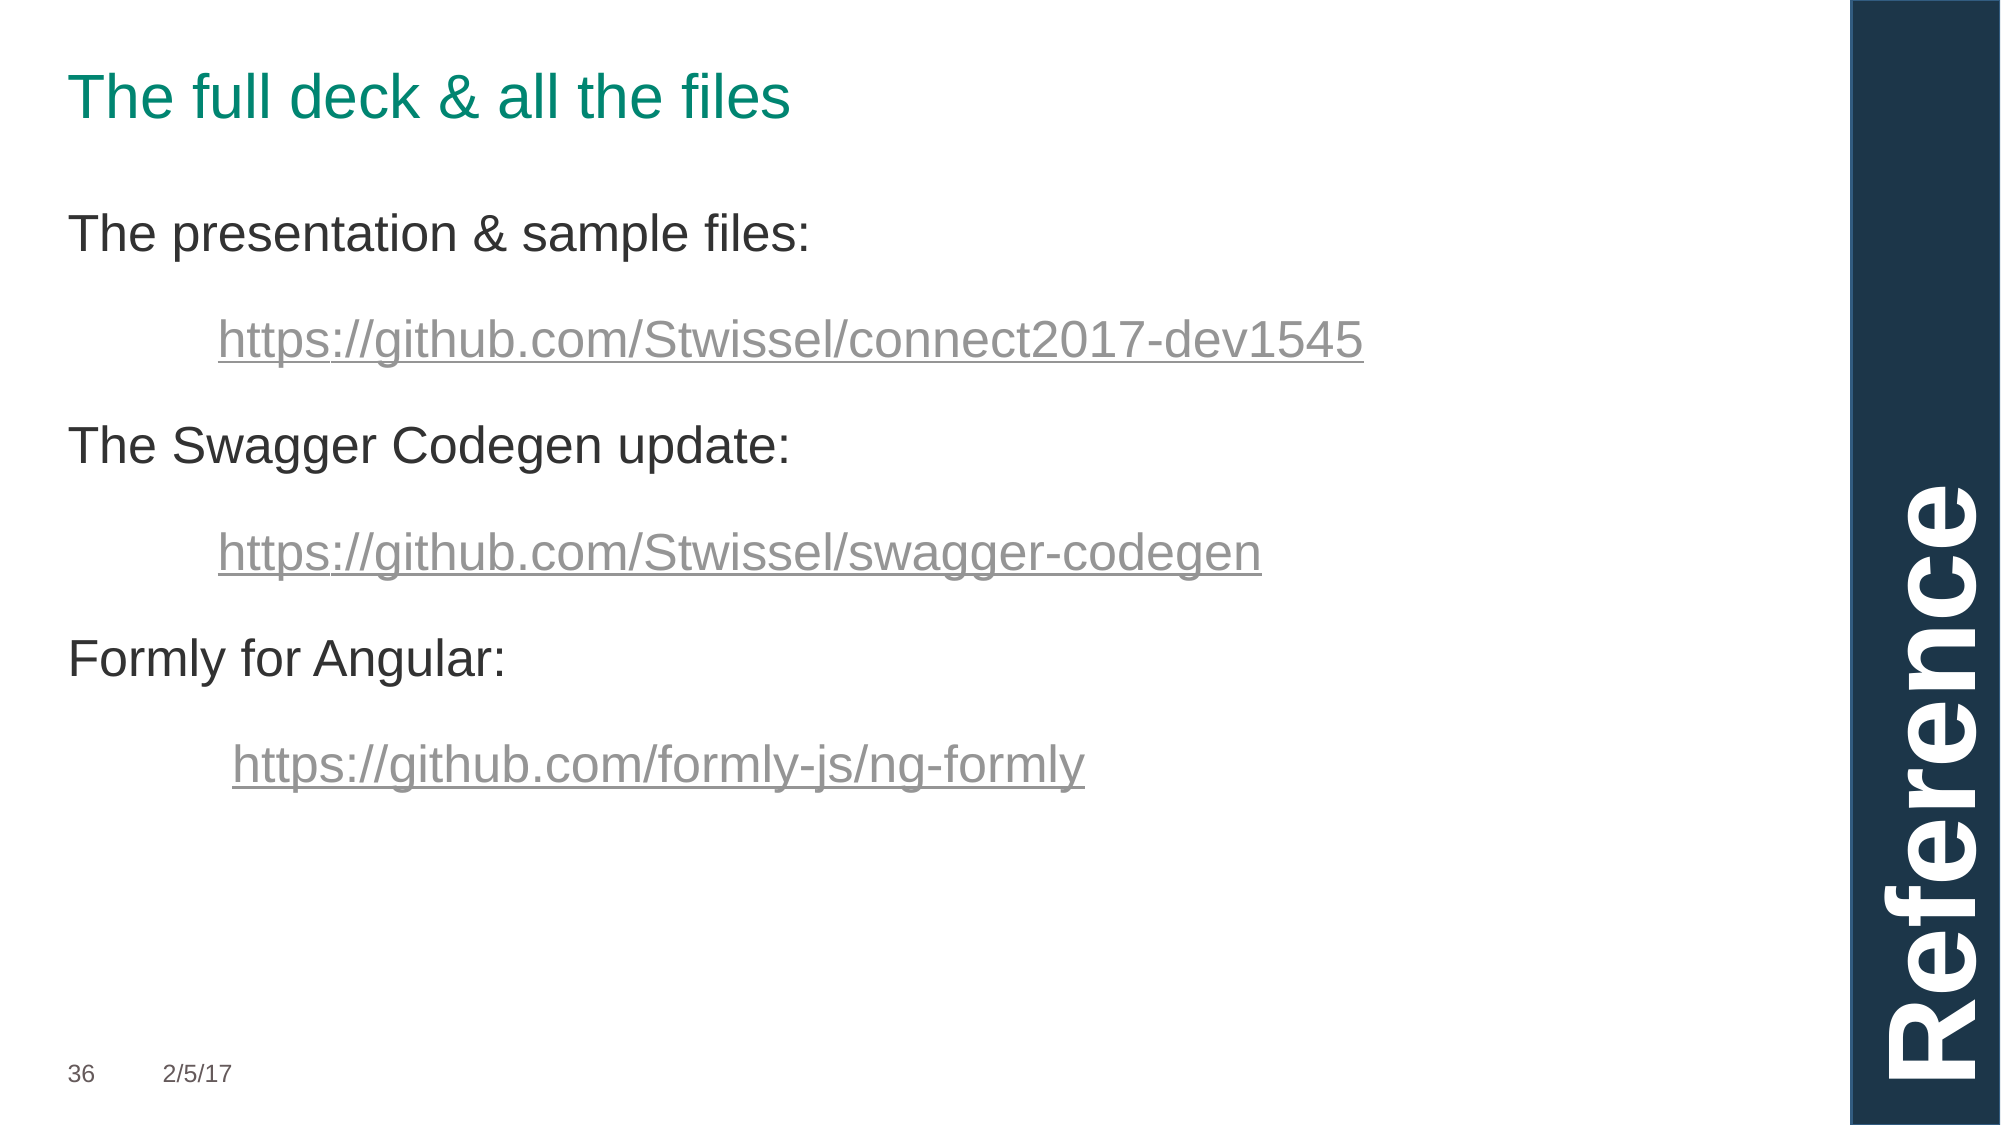

The full deck & all the files
The presentation & sample files:
	https://github.com/Stwissel/connect2017-dev1545
The Swagger Codegen update:
	https://github.com/Stwissel/swagger-codegen
Formly for Angular:
	 https://github.com/formly-js/ng-formly

Reference
36
2/5/17